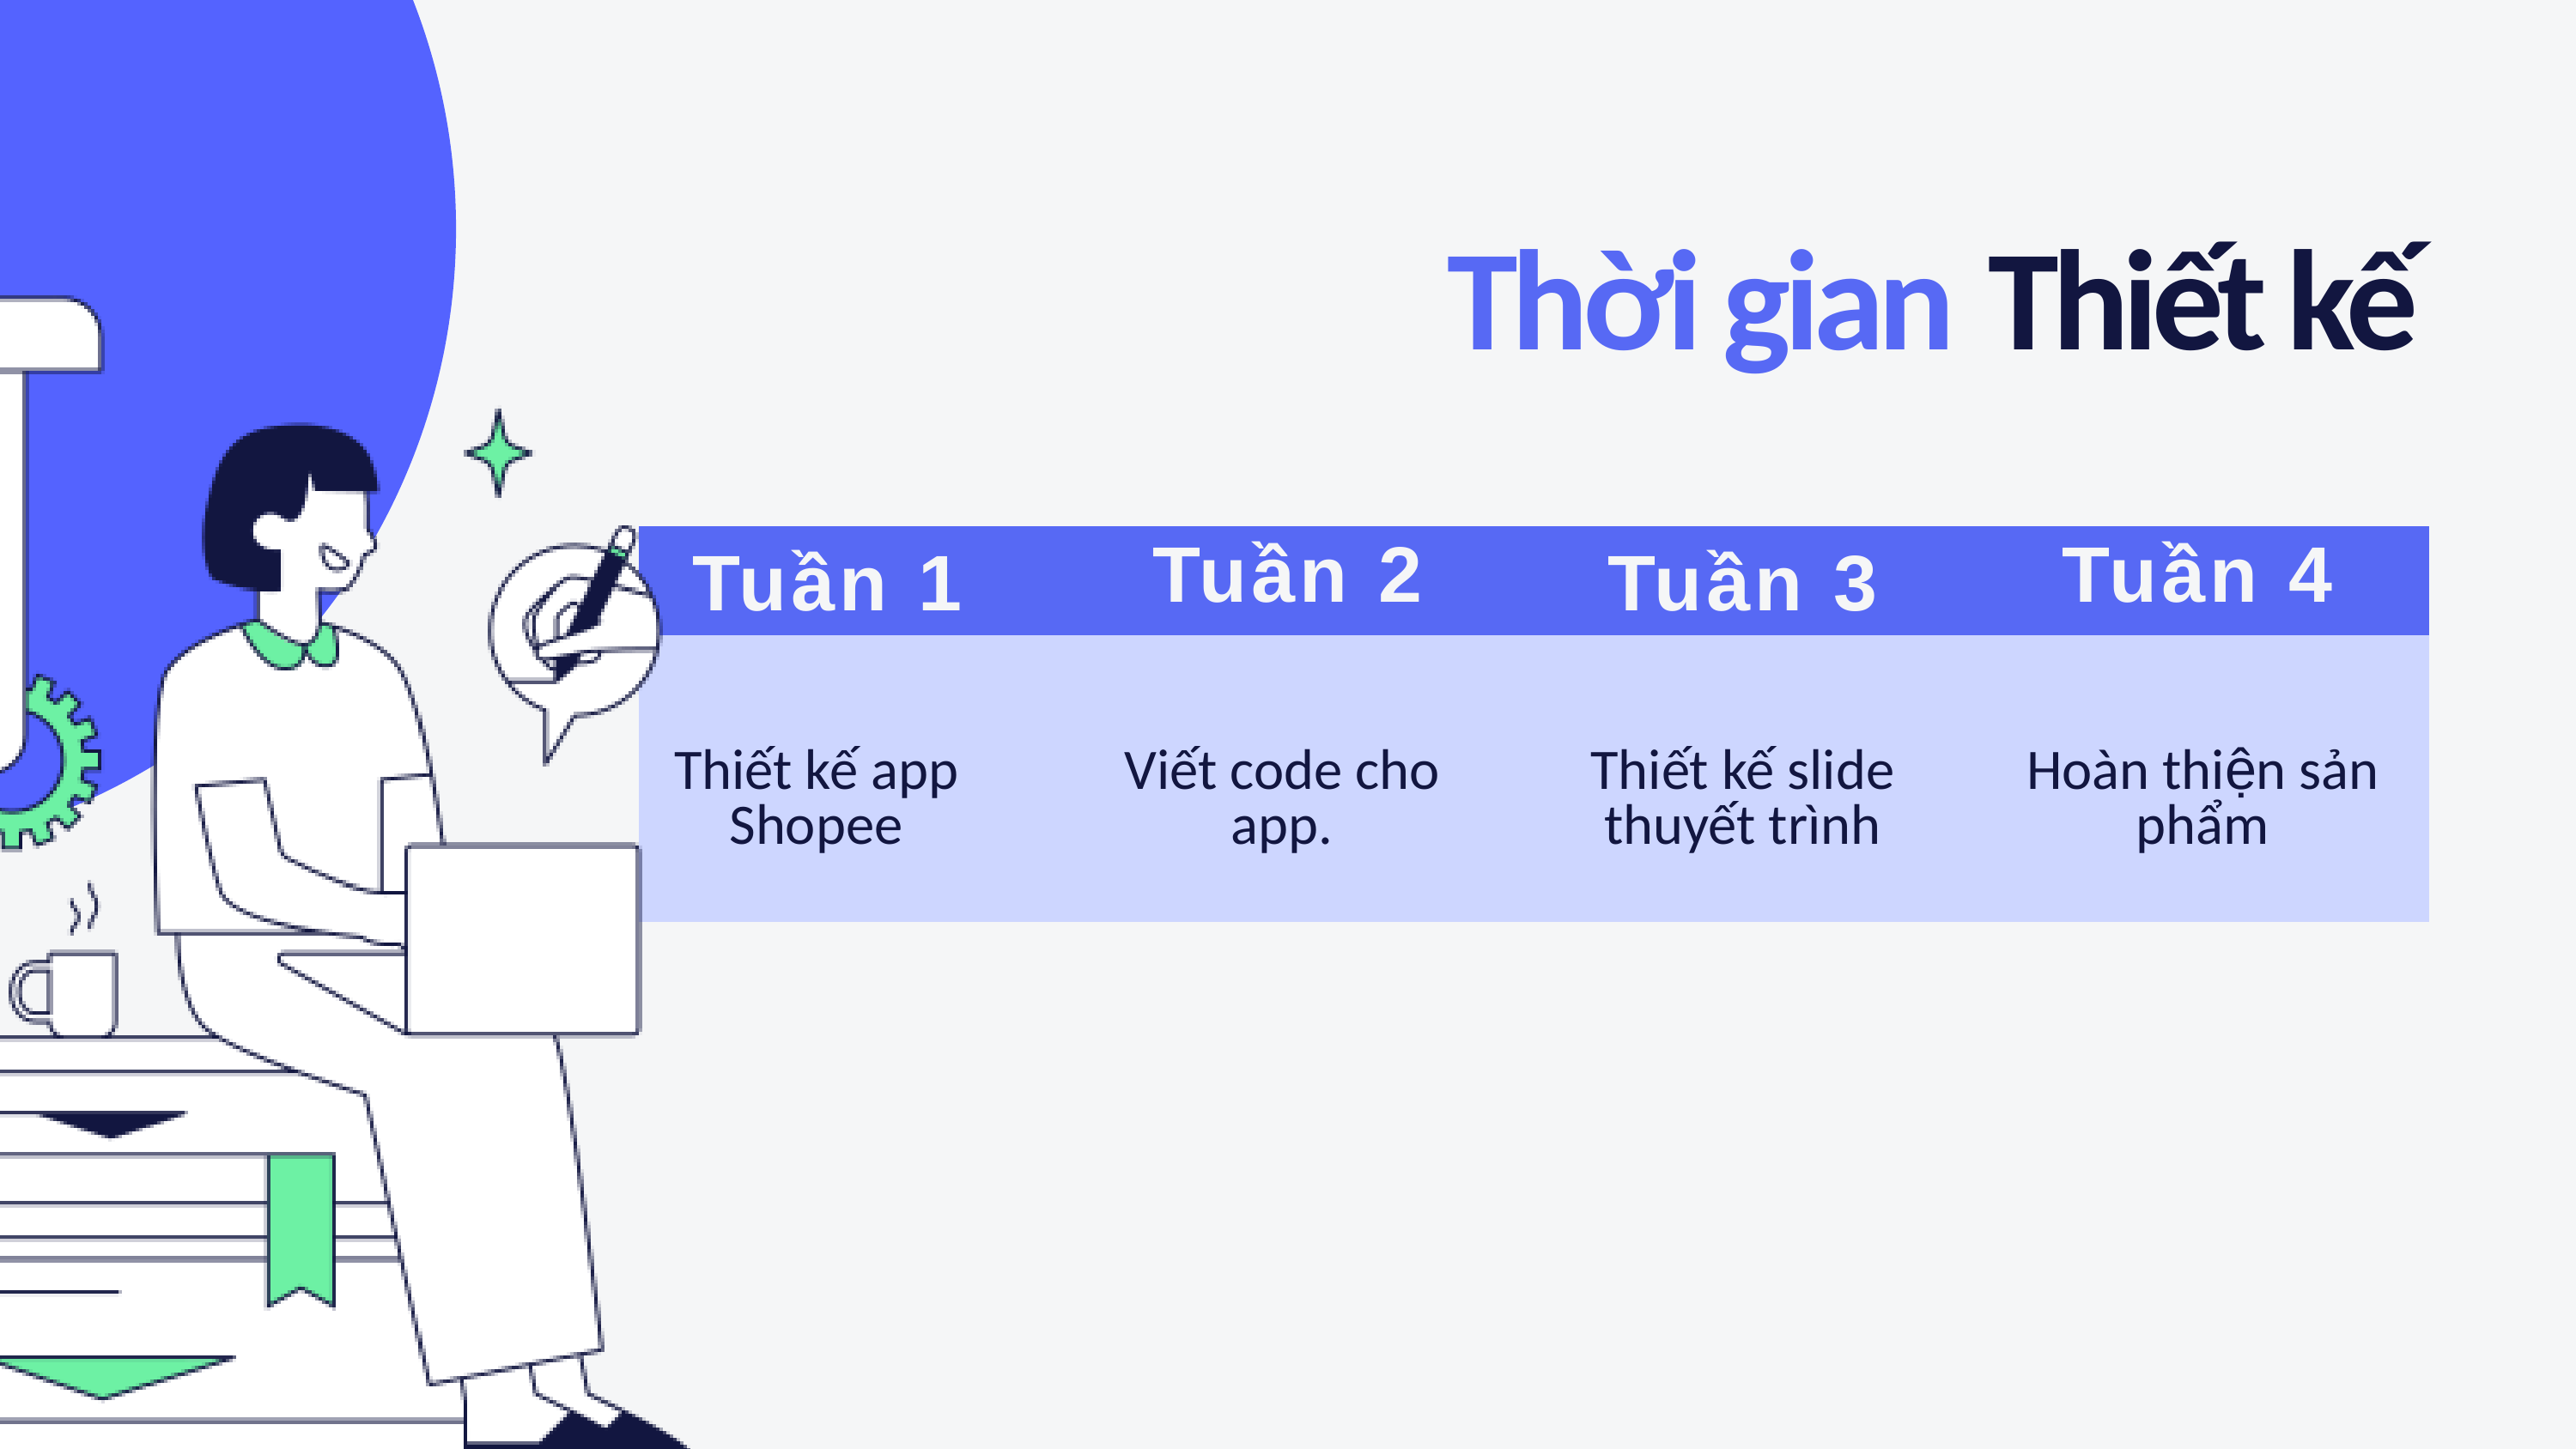

Thời gian Thiết kế

|  |  |  |  |
| --- | --- | --- | --- |
|  |  |  |  |
|  |  |  |  |
|  |  |  |  |
Tuần 2
Tuần 4
Tuần 1
Tuần 3
Thiết kế app Shopee
Viết code cho app.
Thiết kế slide thuyết trình
Hoàn thiện sản phẩm